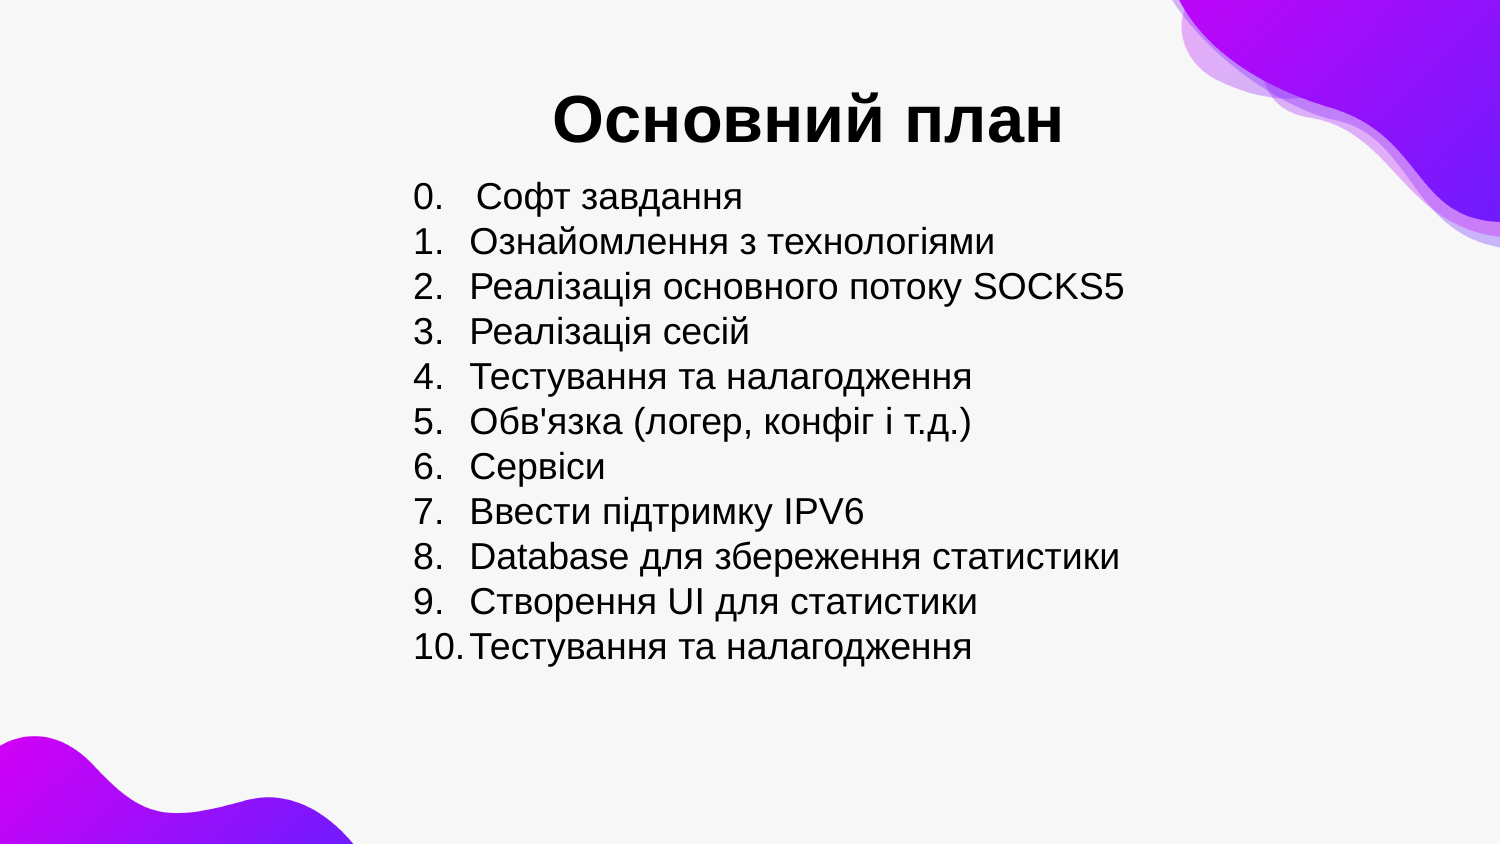

Основний план
0.   Софт завдання
Ознайомлення з технологіями
Реалізація основного потоку SOCKS5
Реалізація сесій
Тестування та налагодження
Обв'язка (логер, конфіг і т.д.)
Сервіси
Ввести підтримку IPV6
Database для збереження статистики
Створення UI для статистики
Тестування та налагодження